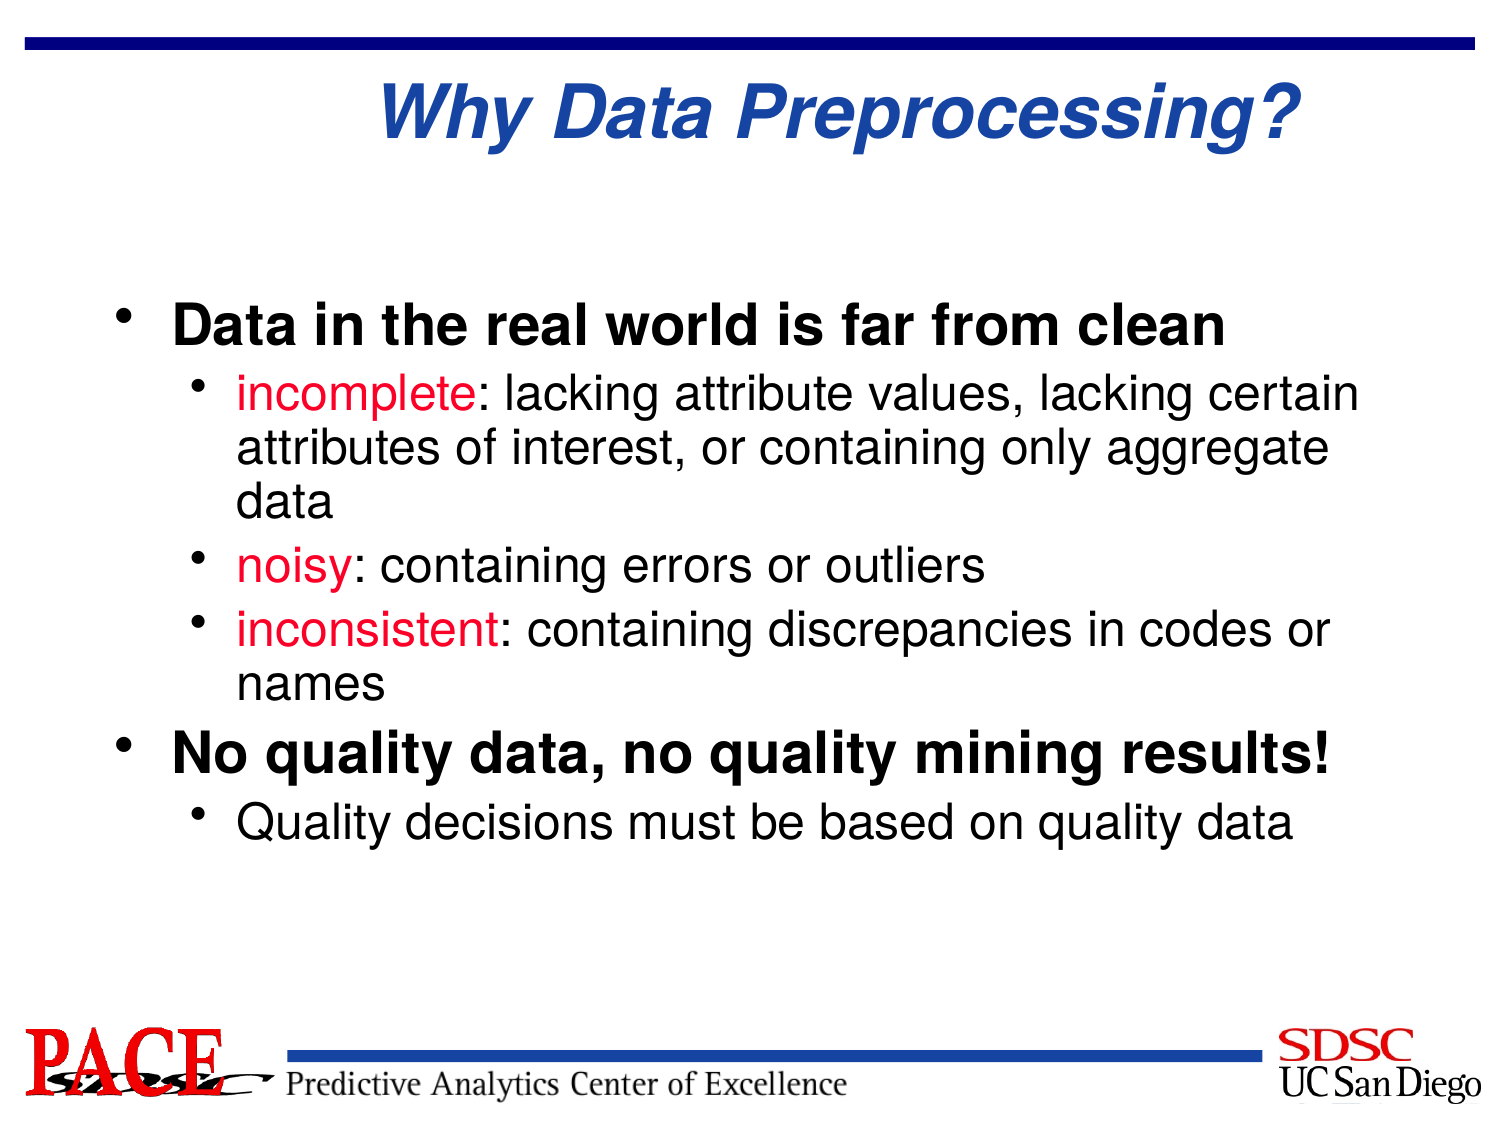

# Why Data Preprocessing?
Data in the real world is far from clean
incomplete: lacking attribute values, lacking certain attributes of interest, or containing only aggregate data
noisy: containing errors or outliers
inconsistent: containing discrepancies in codes or names
No quality data, no quality mining results!
Quality decisions must be based on quality data